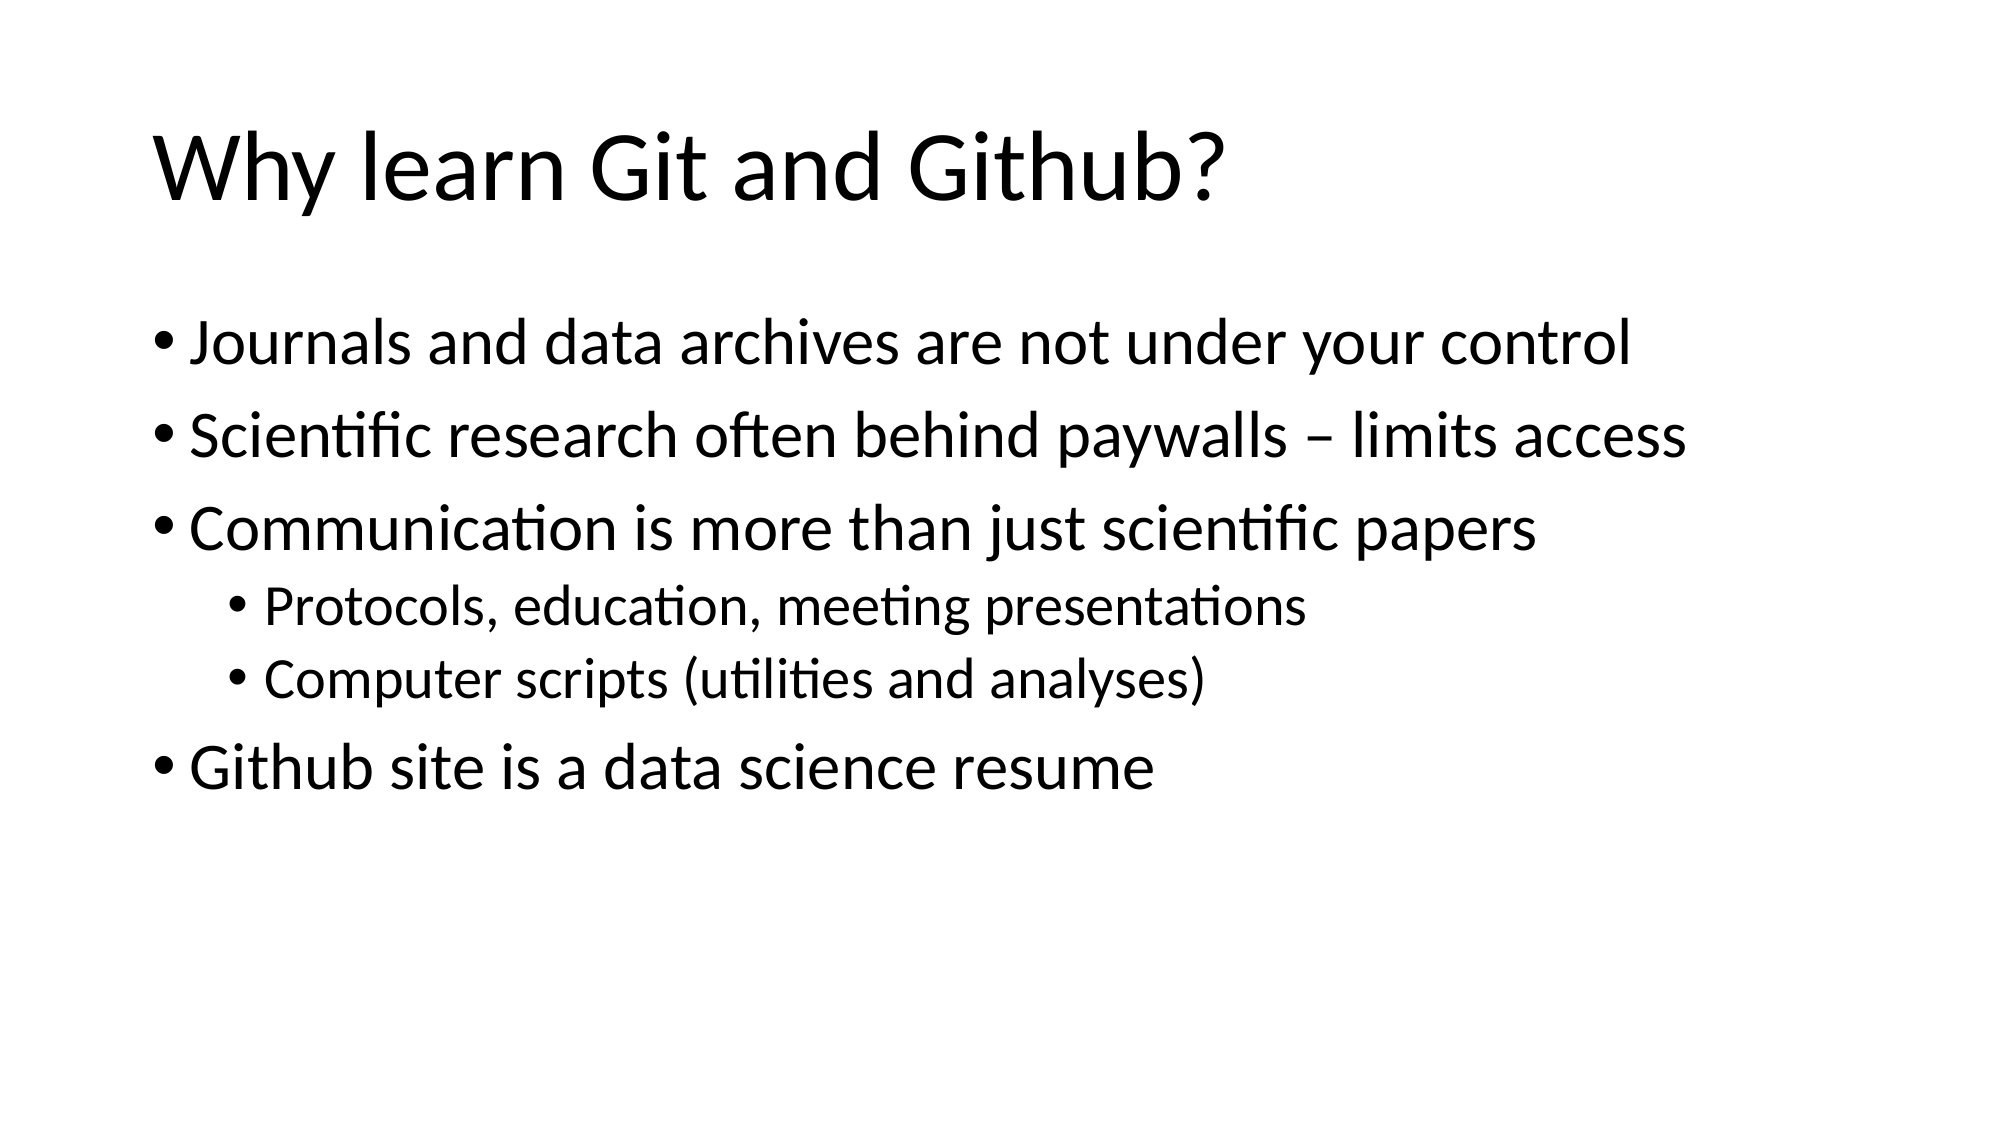

# Why learn Git and Github?
Journals and data archives are not under your control
Scientific research often behind paywalls – limits access
Communication is more than just scientific papers
Protocols, education, meeting presentations
Computer scripts (utilities and analyses)
Github site is a data science resume